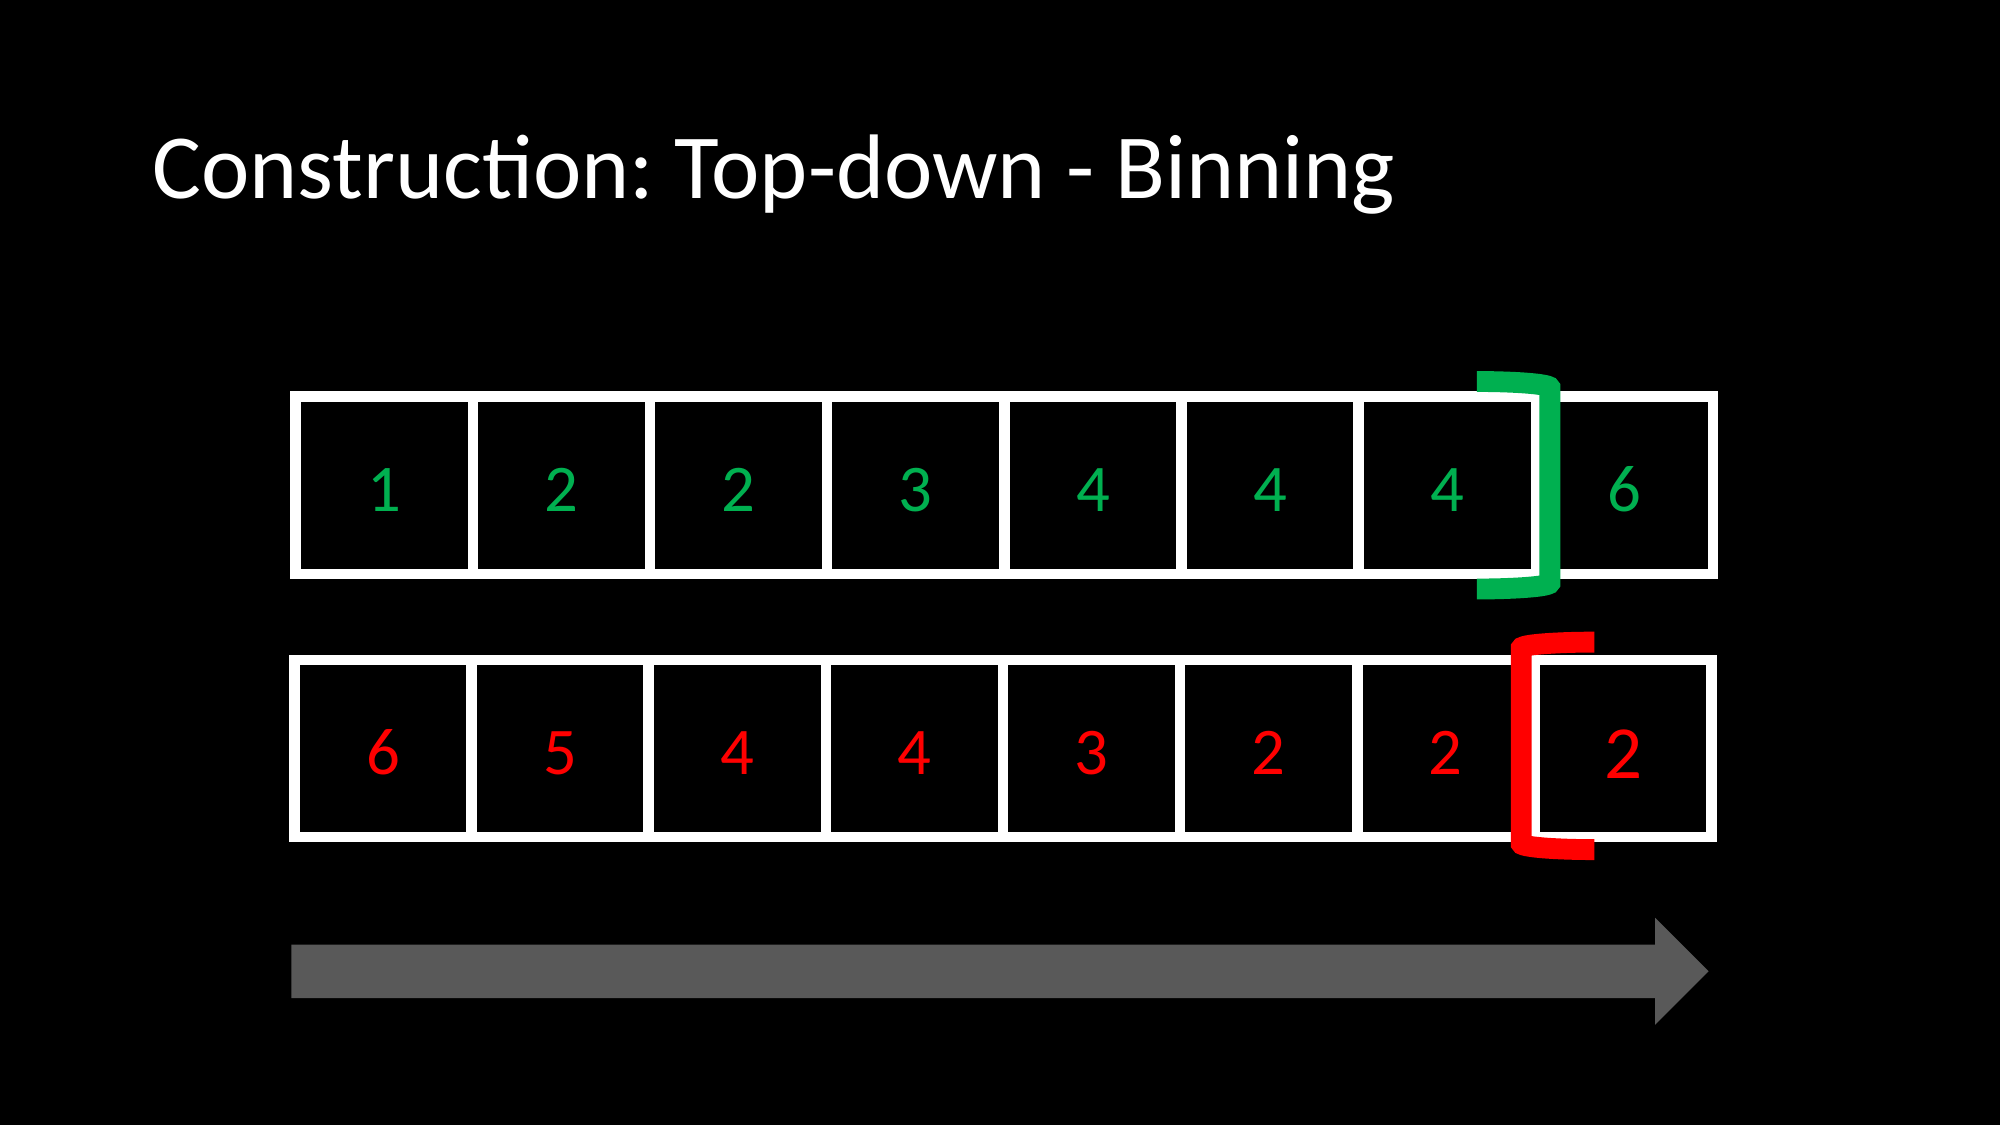

# Construction: Top-down - Binning

1
2
2
3
4
4
4
6

6
5
4
4
3
2
2
2